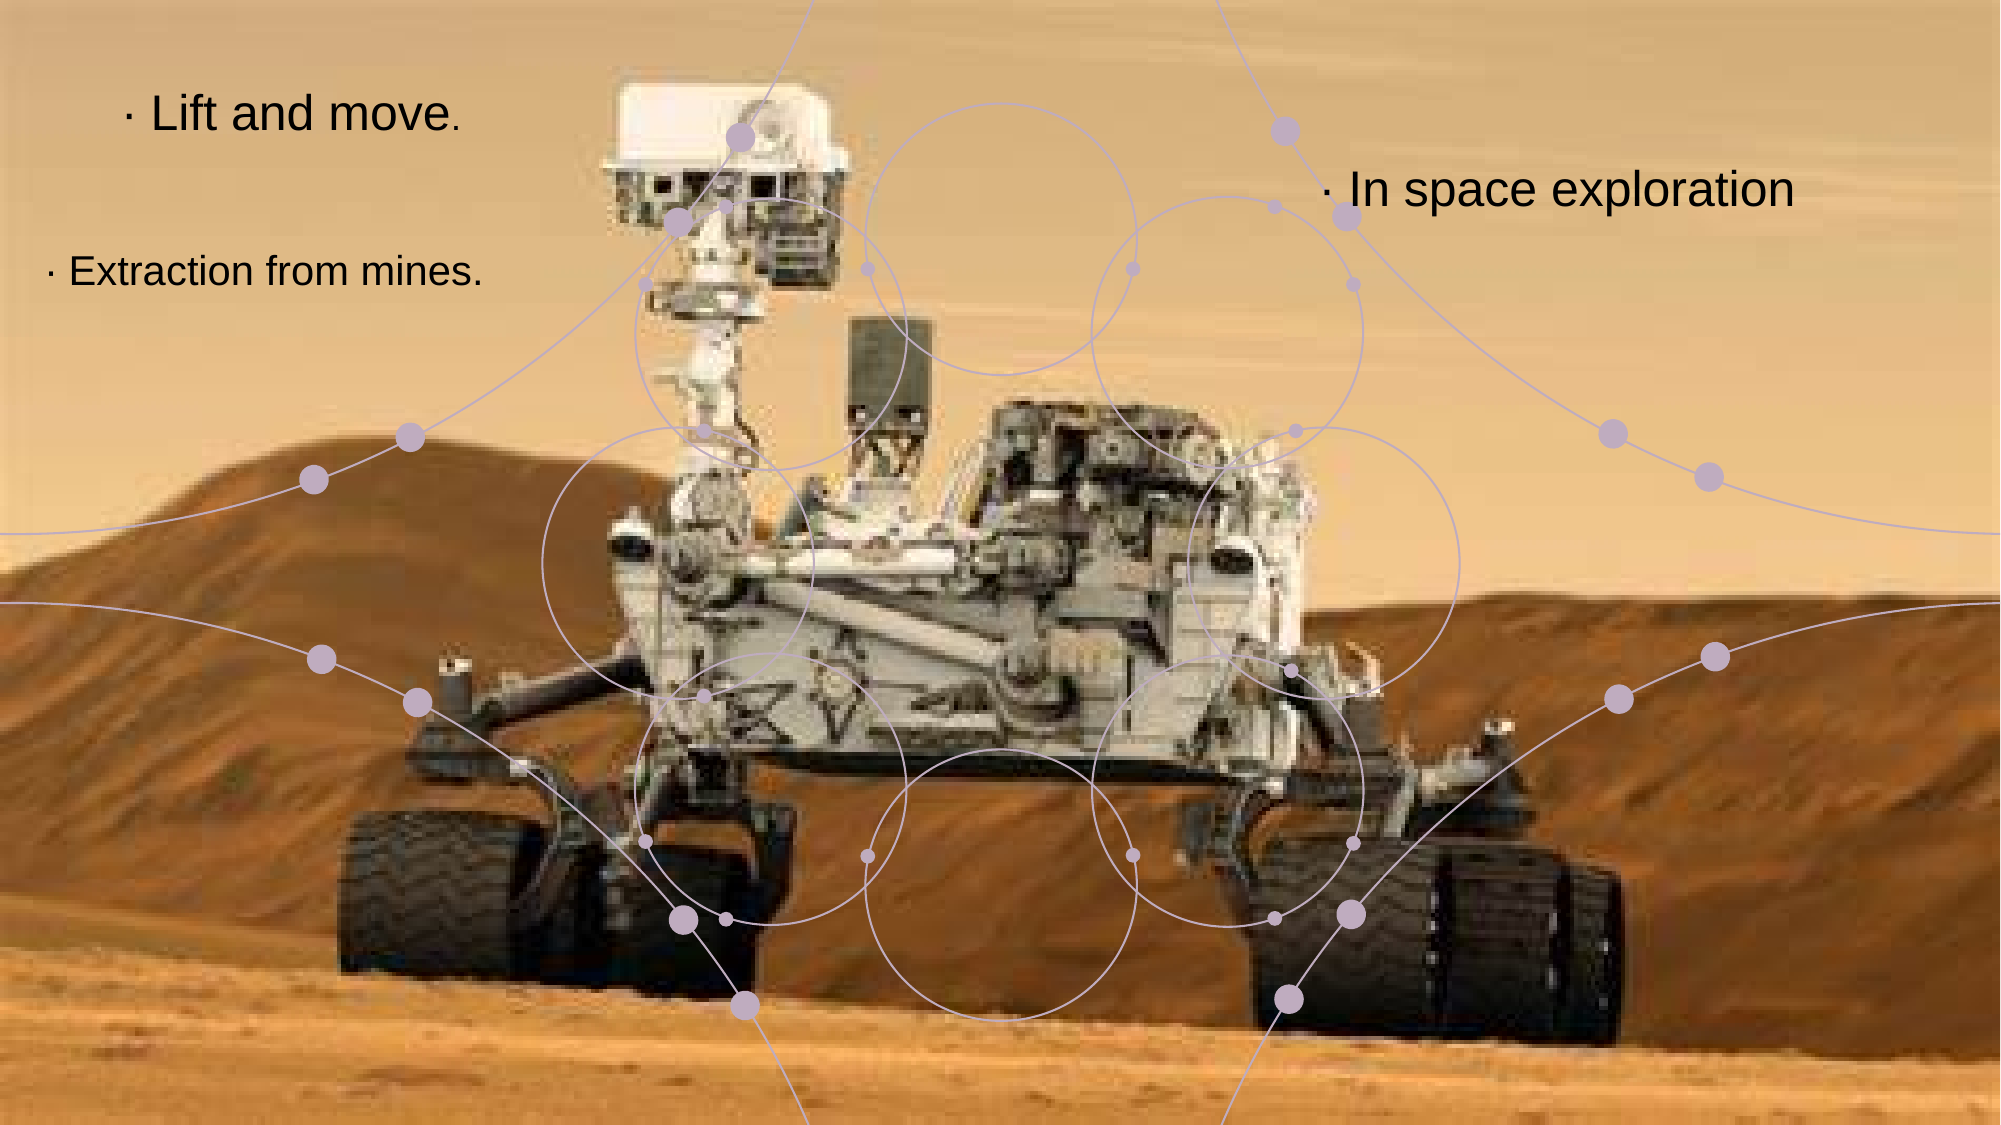

∙ Lift and move.
 ∙ In space exploration
∙ Extraction from mines.